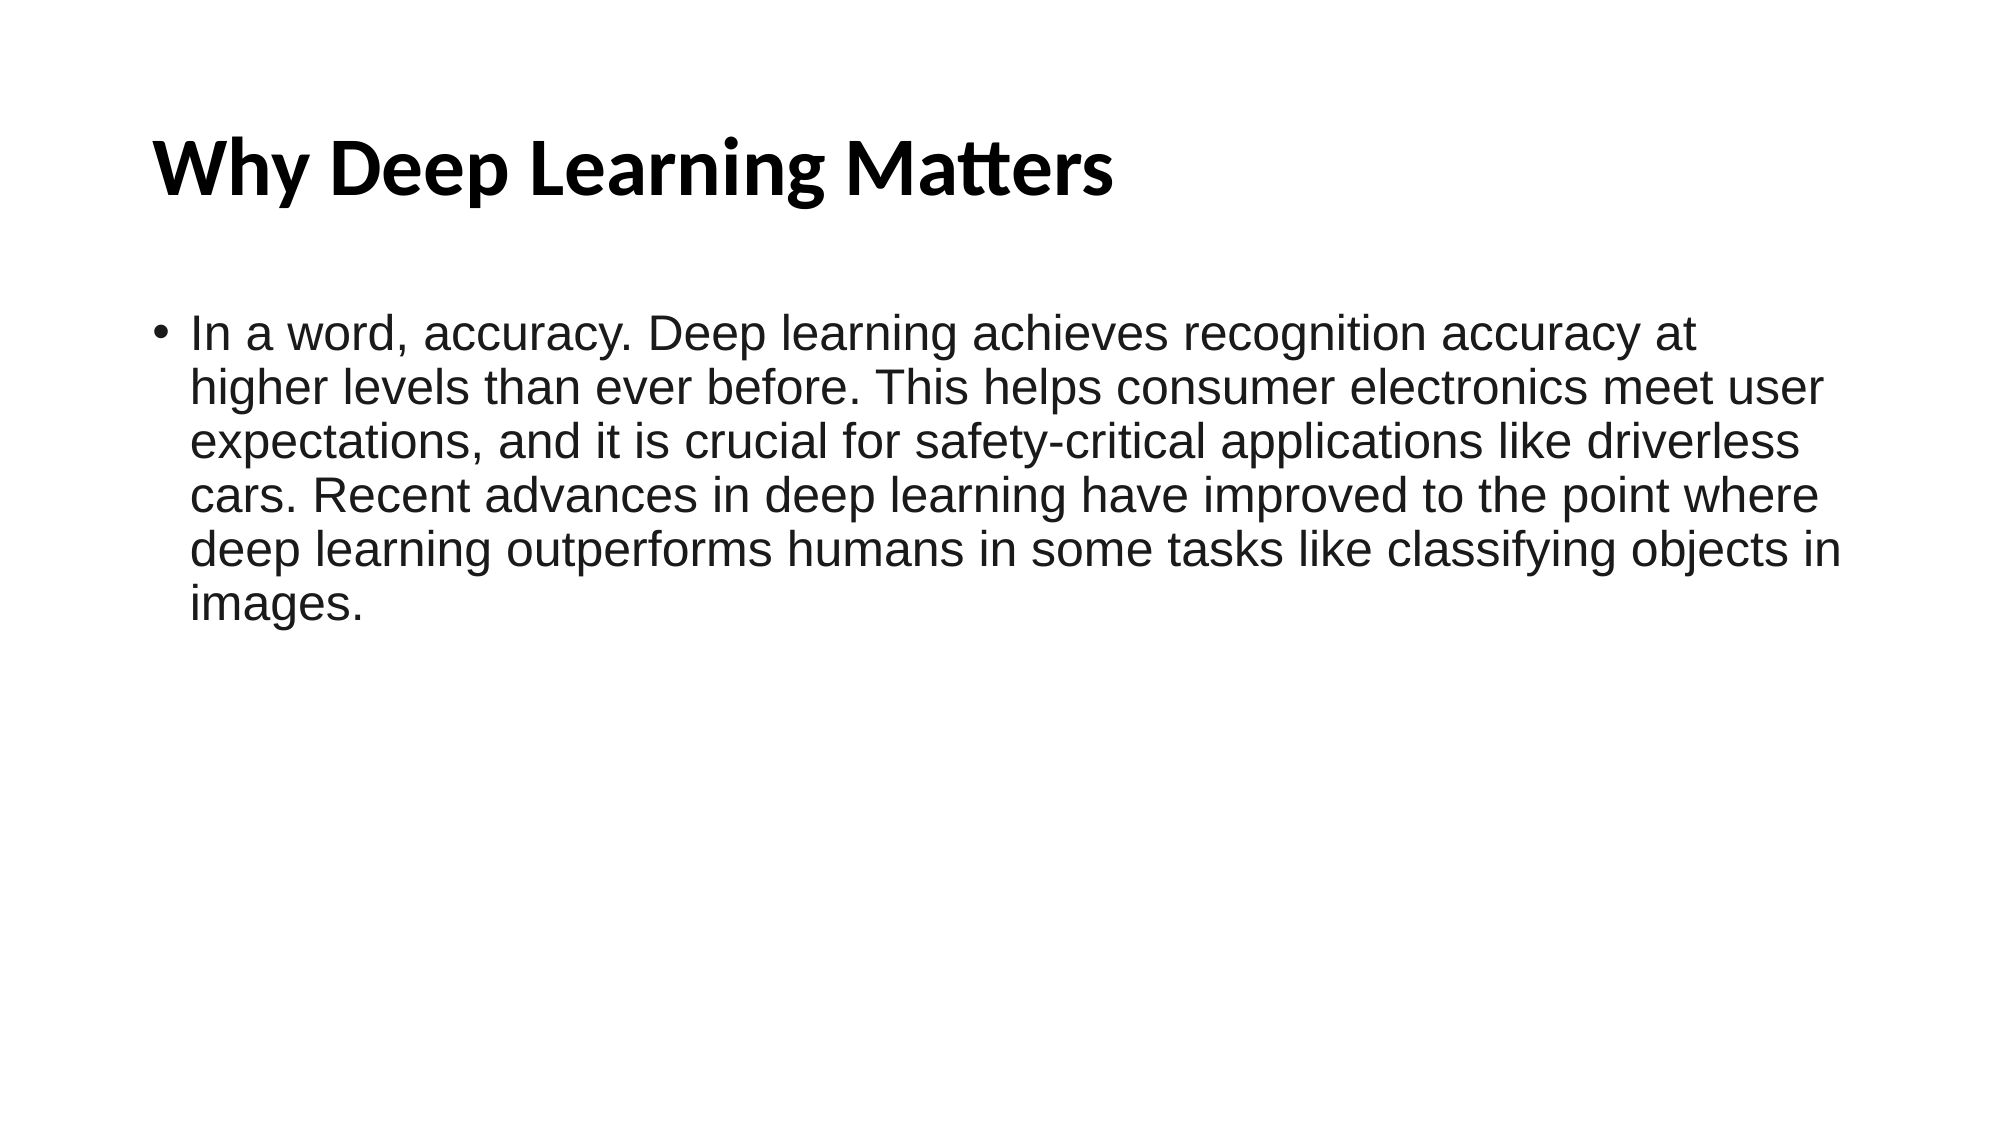

# Why Deep Learning Matters
In a word, accuracy. Deep learning achieves recognition accuracy at higher levels than ever before. This helps consumer electronics meet user expectations, and it is crucial for safety-critical applications like driverless cars. Recent advances in deep learning have improved to the point where deep learning outperforms humans in some tasks like classifying objects in images.